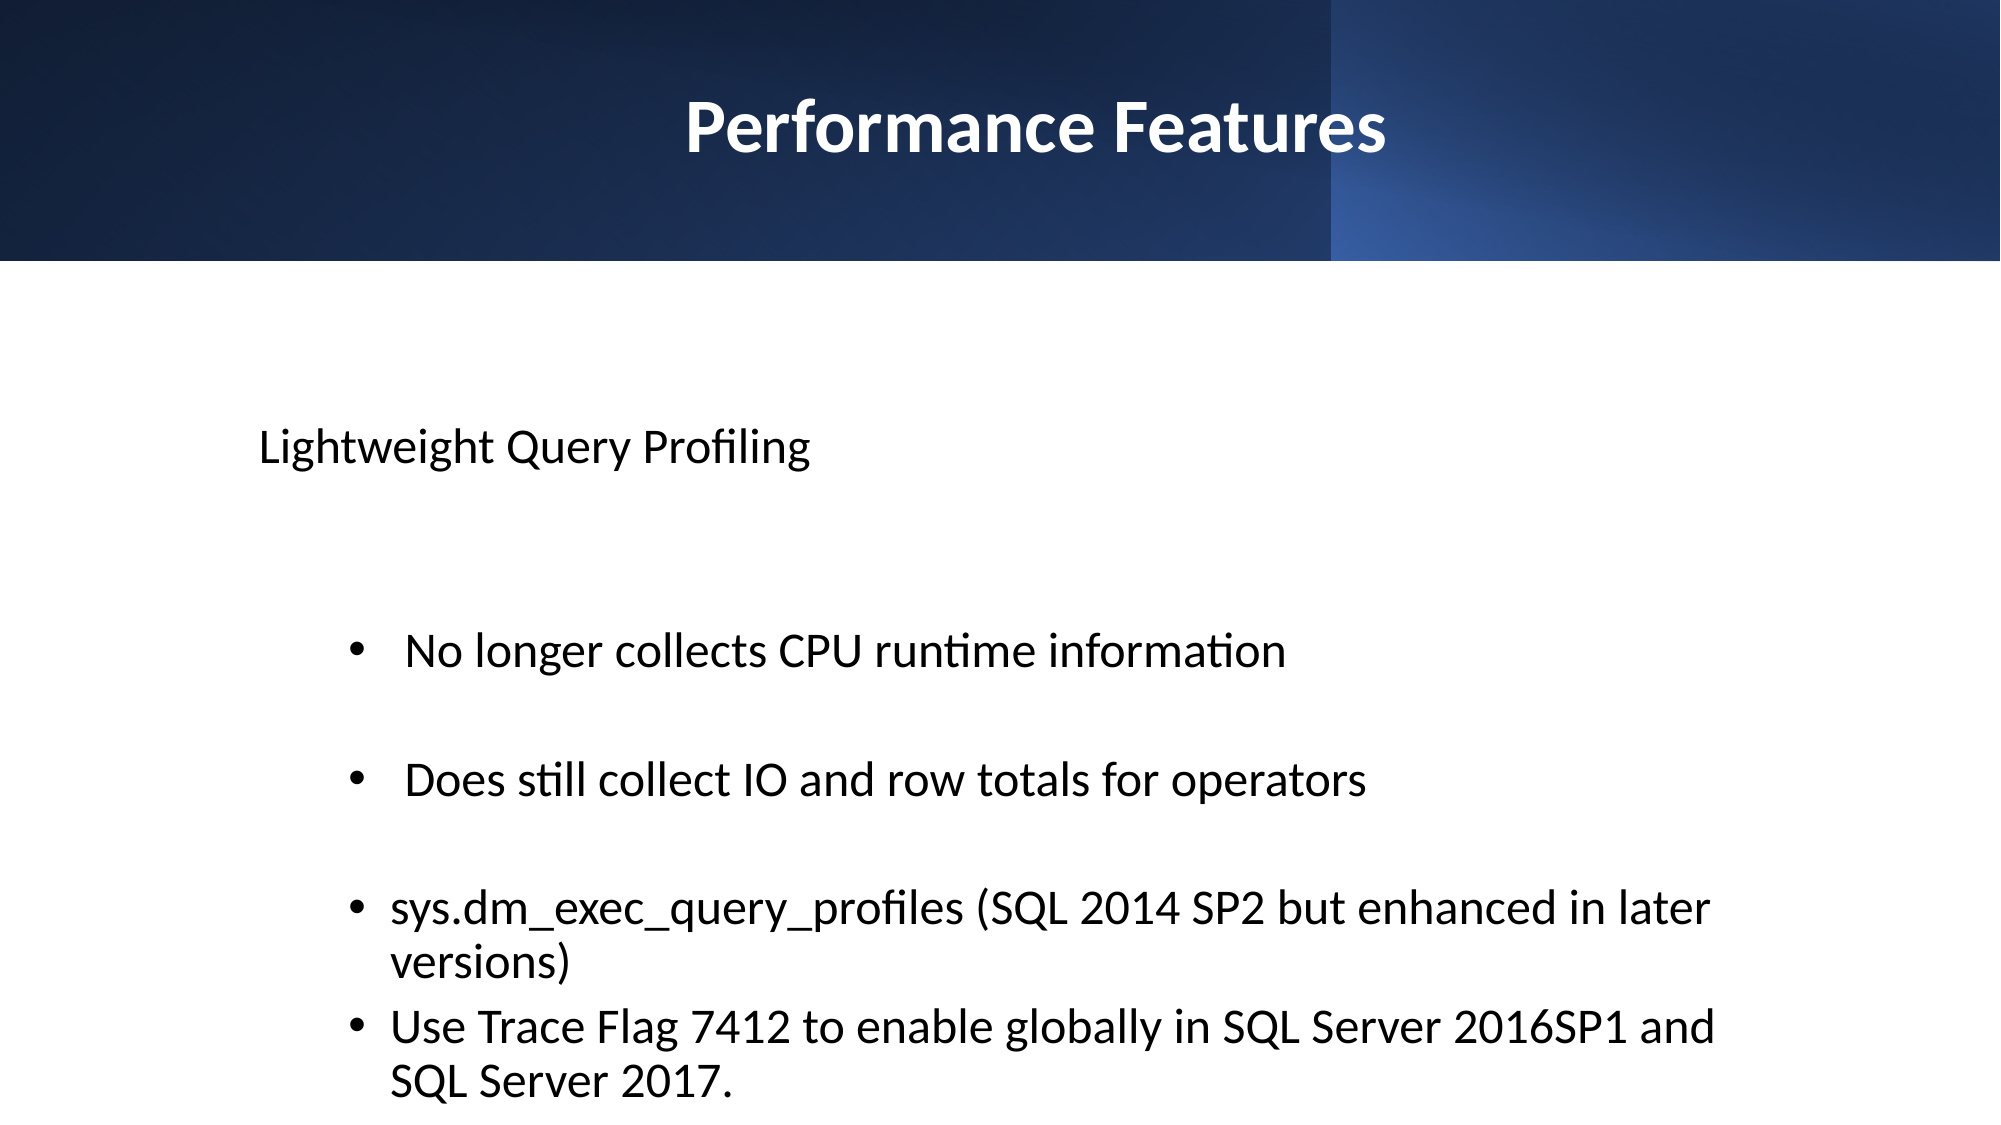

# Performance Features
Lightweight Query Profiling

No longer collects CPU runtime information

Does still collect IO and row totals for operators

sys.dm_exec_query_profiles (SQL 2014 SP2 but enhanced in later versions)
Use Trace Flag 7412 to enable globally in SQL Server 2016SP1 and SQL Server 2017.